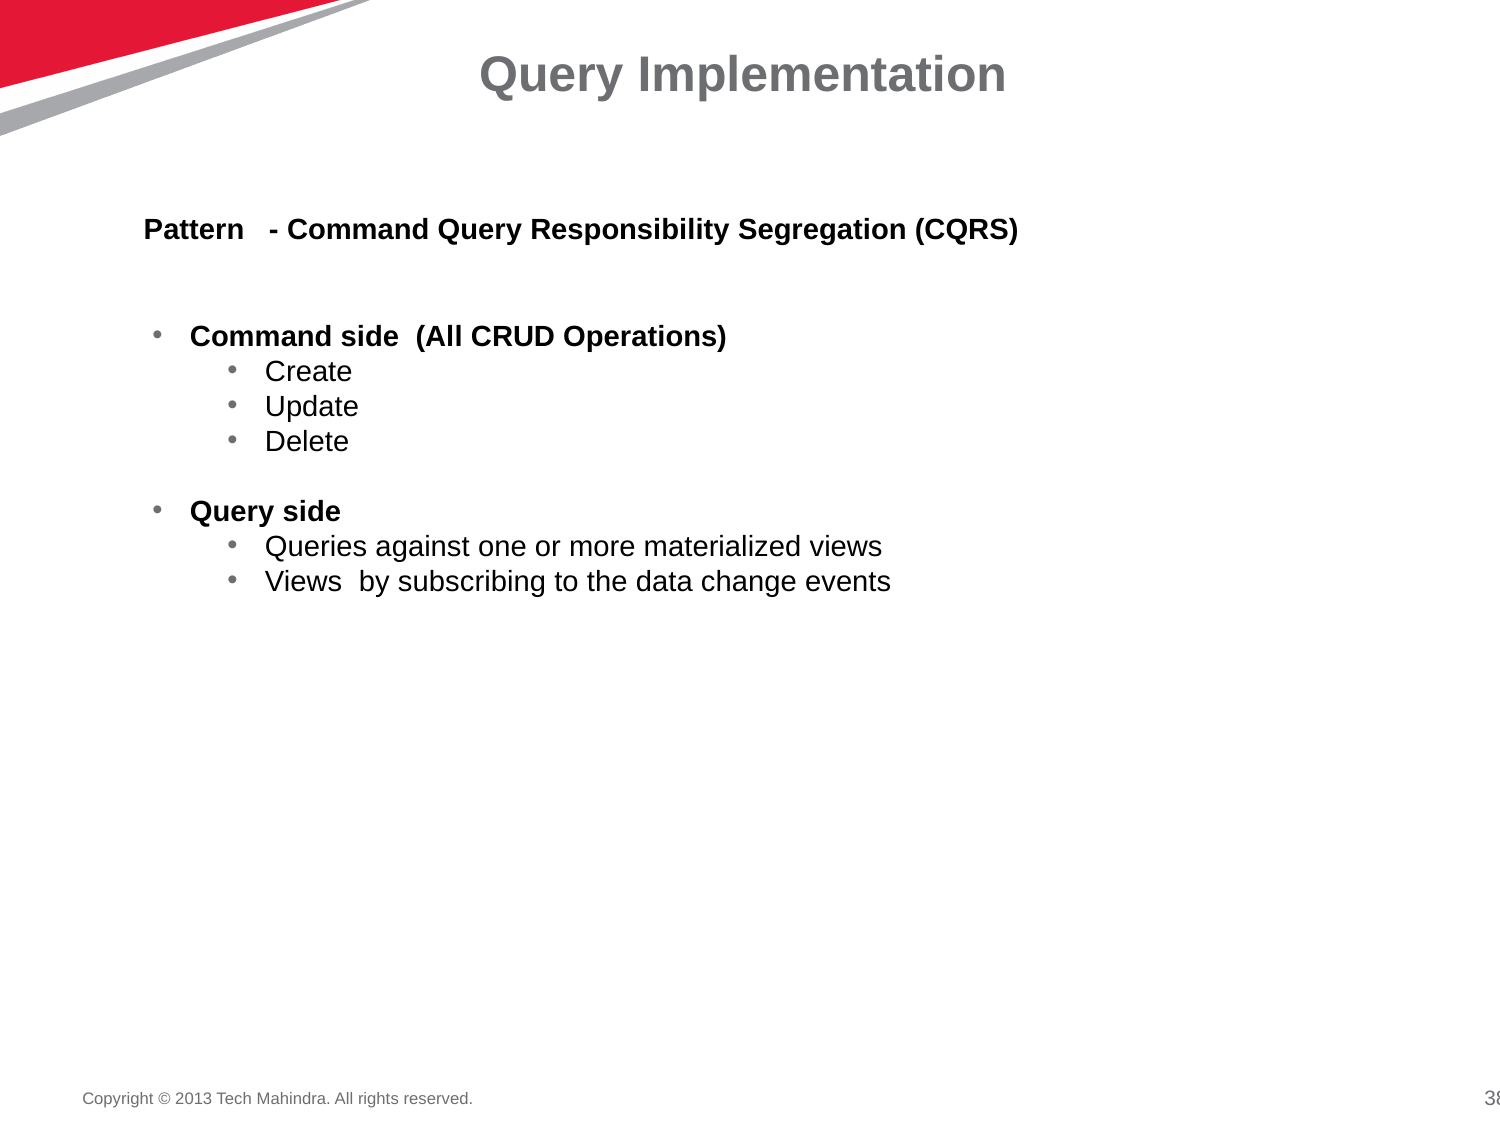

Query Implementation
Pattern   - Command Query Responsibility Segregation (CQRS)
Command side  (All CRUD Operations)
Create
Update
Delete

Query side
Queries against one or more materialized views
Views  by subscribing to the data change events